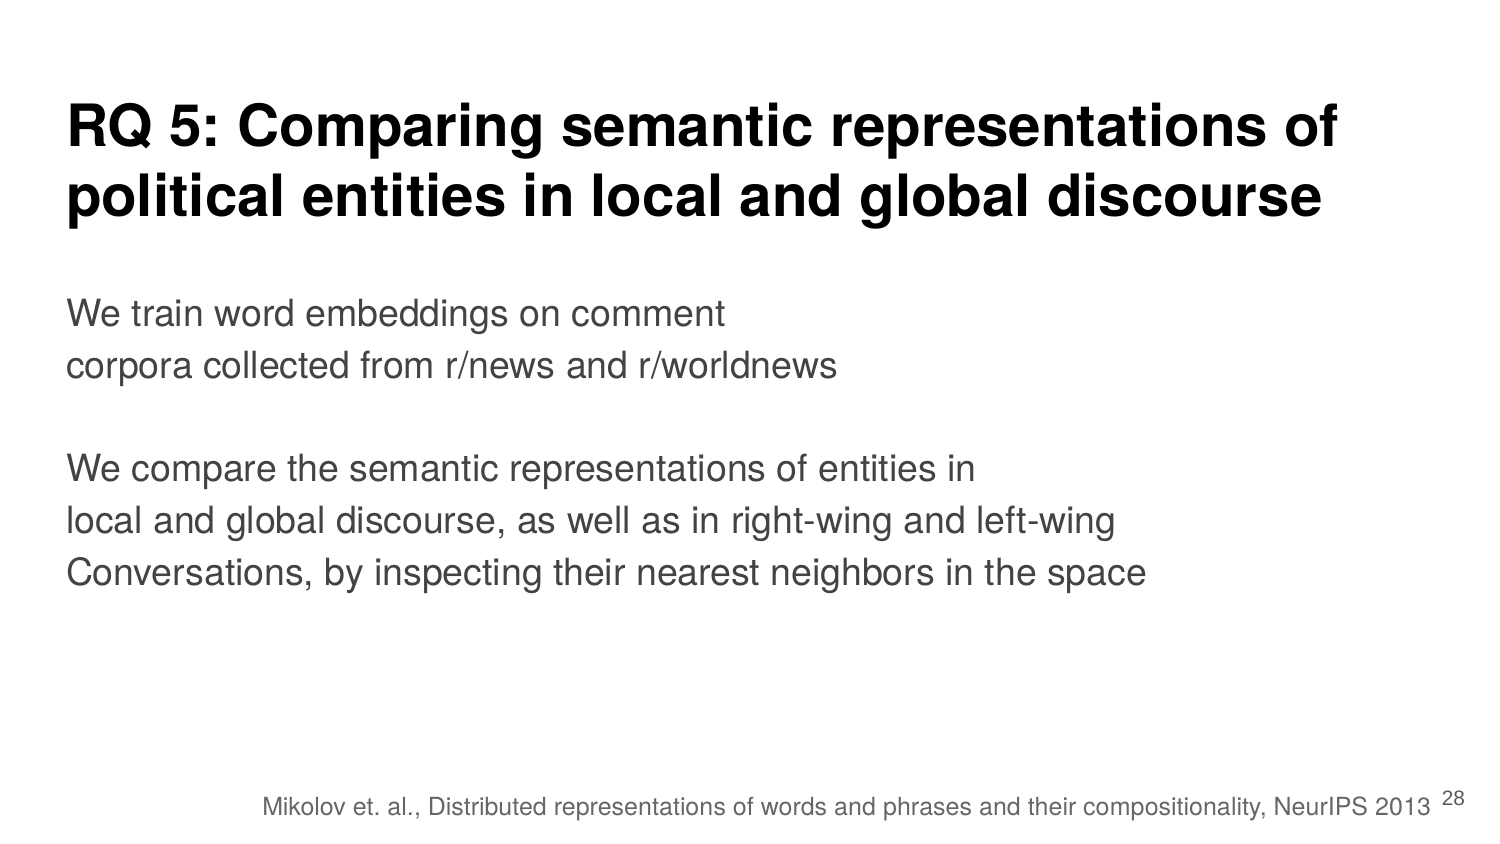

# RQ 5: Comparing semantic representations of political entities in local and global discourse

We train word embeddings on comment
corpora collected from r/news and r/worldnews
We compare the semantic representations of entities in
local and global discourse, as well as in right-wing and left-wing
Conversations, by inspecting their nearest neighbors in the space
28
Mikolov et. al., Distributed representations of words and phrases and their compositionality, NeurIPS 2013